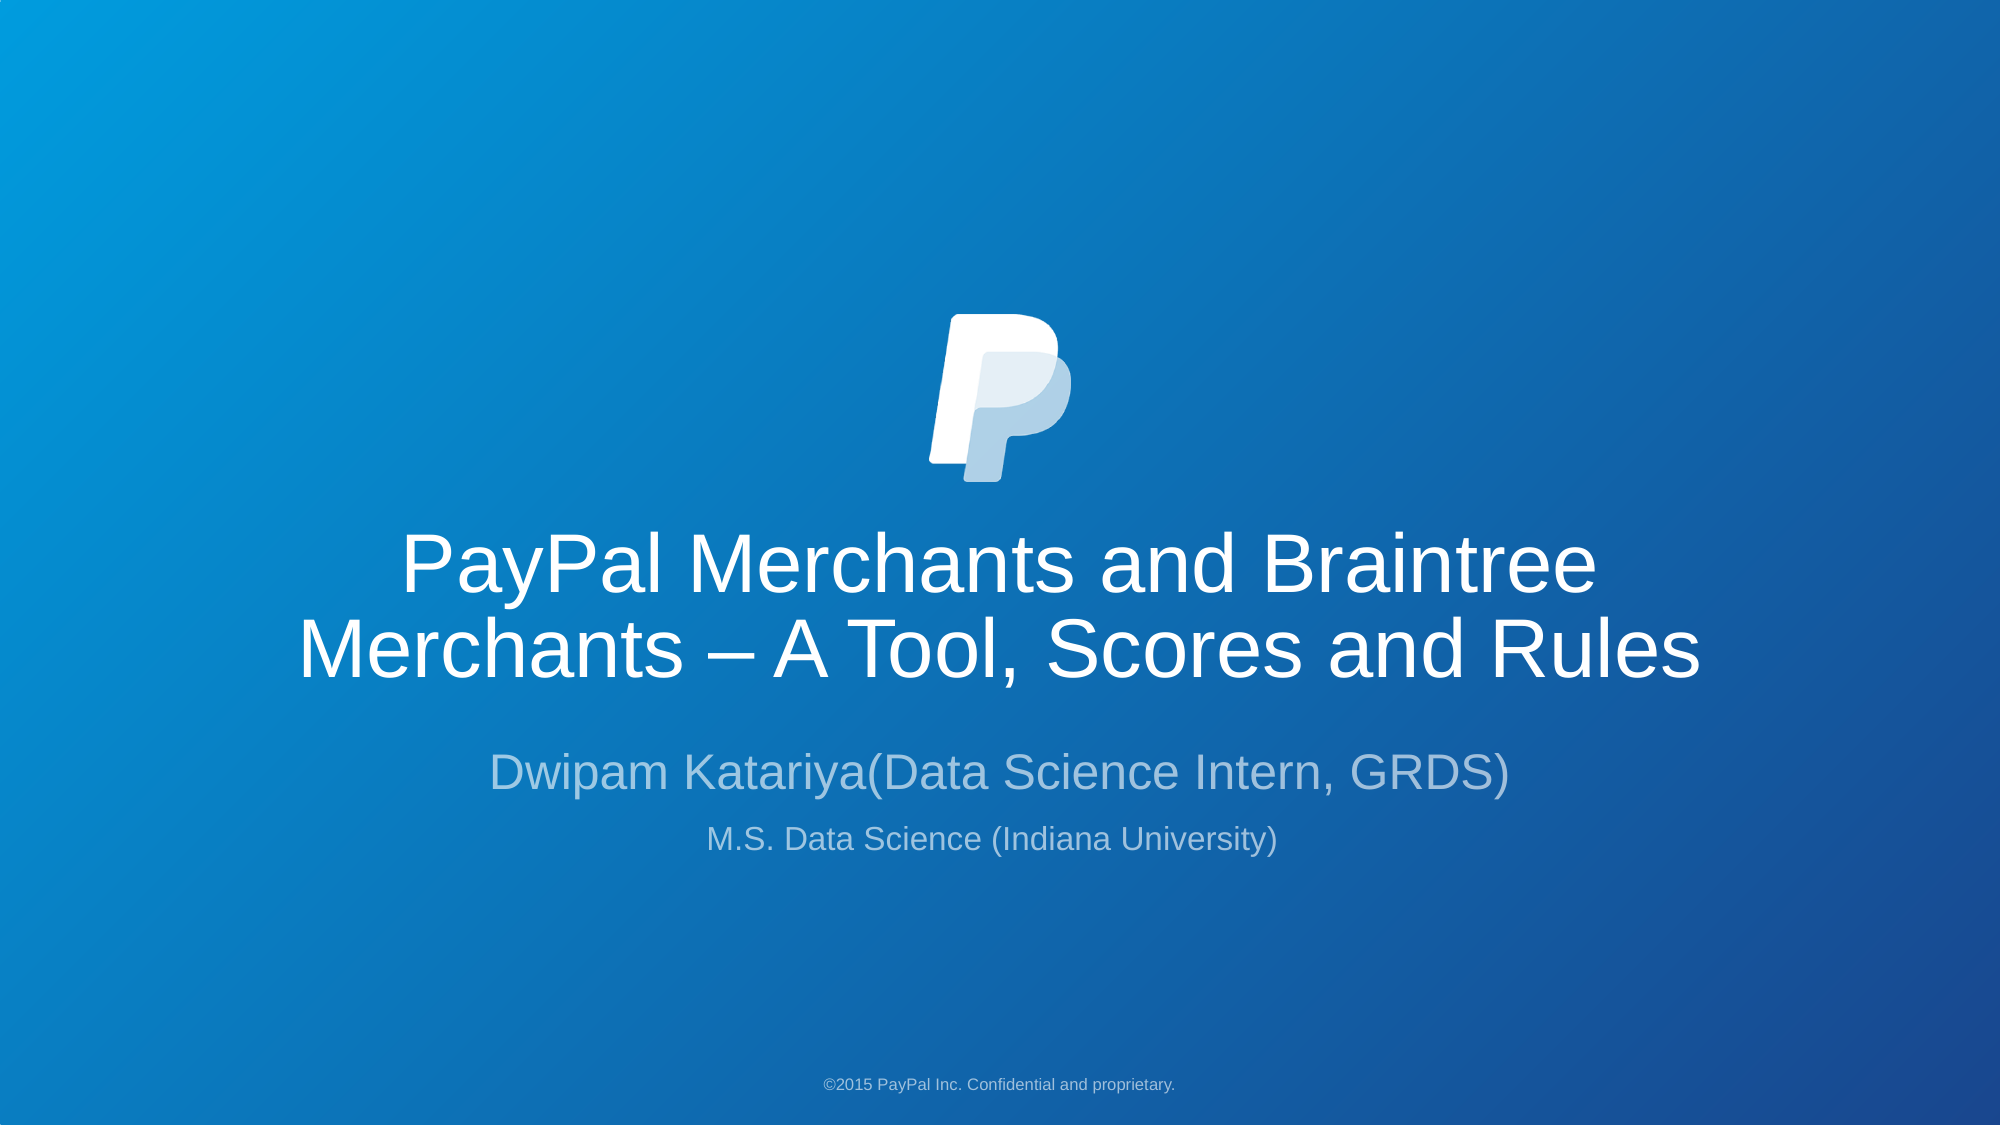

# PayPal Merchants and Braintree Merchants – A Tool, Scores and Rules
Dwipam Katariya(Data Science Intern, GRDS)
M.S. Data Science (Indiana University)
©2015 PayPal Inc. Confidential and proprietary.